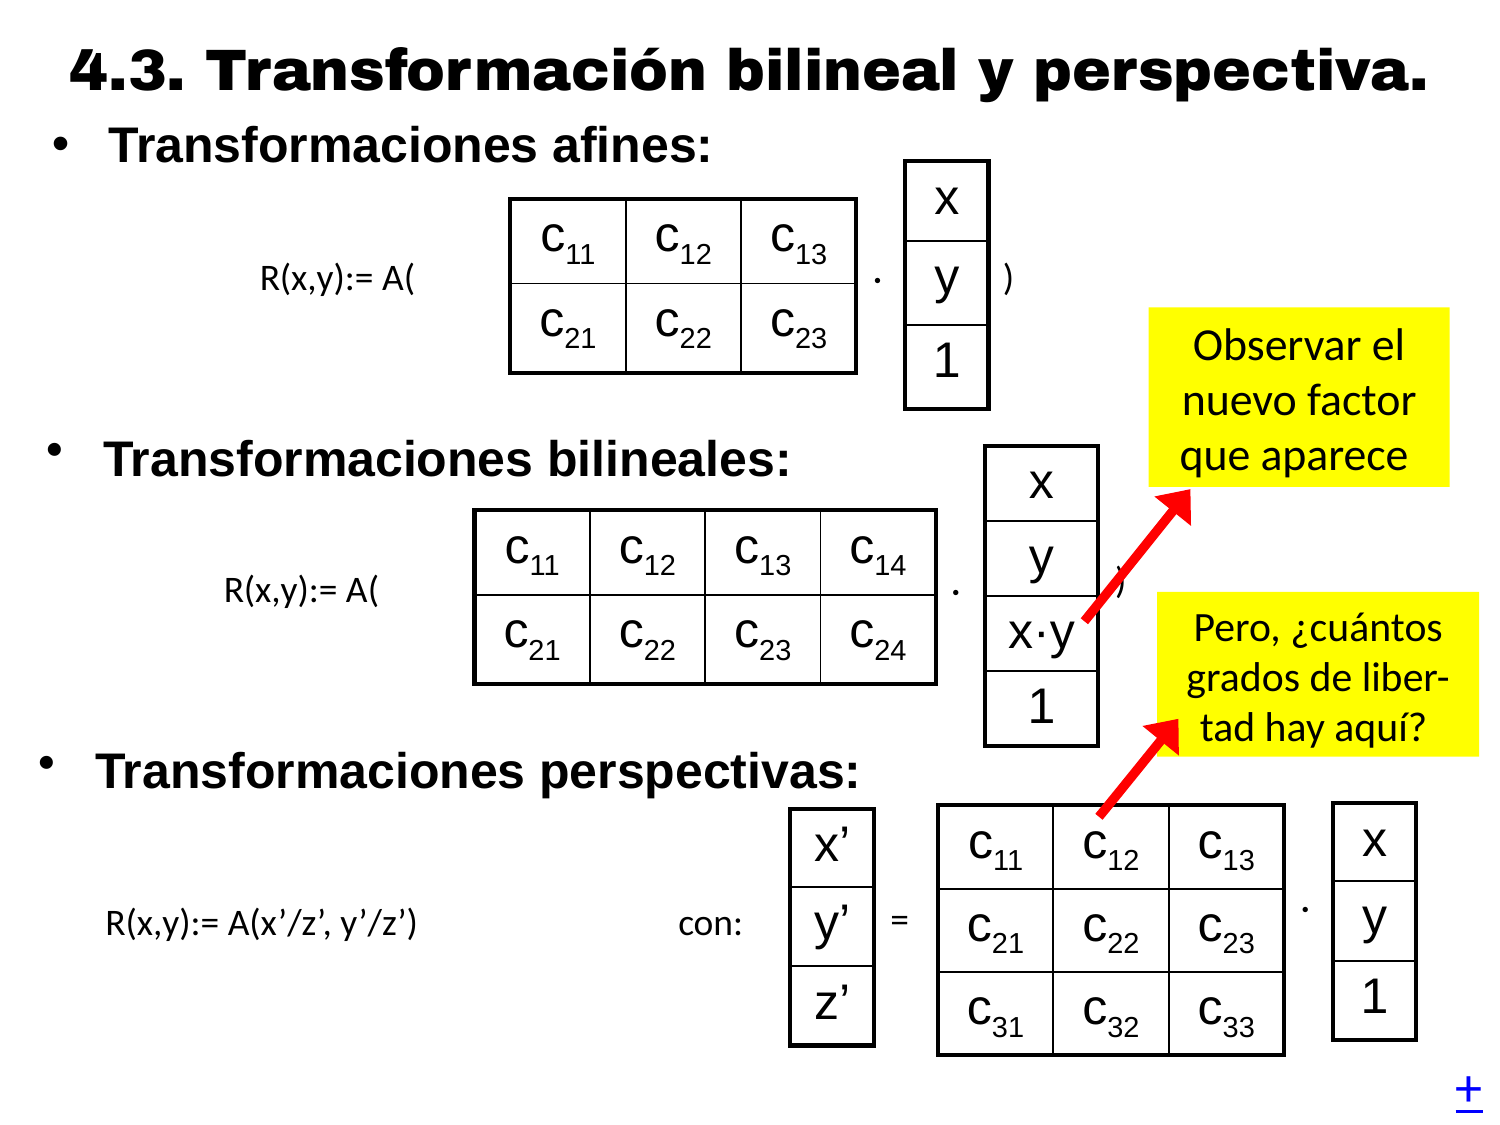

# 4.3. Transformación bilineal y perspectiva.
Transformaciones afines:
| x |
| --- |
| y |
| 1 |
| c11 | c12 | c13 |
| --- | --- | --- |
| c21 | c22 | c23 |
R(x,y):= A(
)
·
Observar el nuevo factor que aparece
Transformaciones bilineales:
| x |
| --- |
| y |
| x·y |
| 1 |

| c11 | c12 | c13 | c14 |
| --- | --- | --- | --- |
| c21 | c22 | c23 | c24 |
)
R(x,y):= A(
·
Pero, ¿cuántos grados de liber-tad hay aquí?

Transformaciones perspectivas:
| x |
| --- |
| y |
| 1 |
| c11 | c12 | c13 |
| --- | --- | --- |
| c21 | c22 | c23 |
| c31 | c32 | c33 |
| x’ |
| --- |
| y’ |
| z’ |
·
=
R(x,y):= A(x’/z’, y’/z’)
con:
+